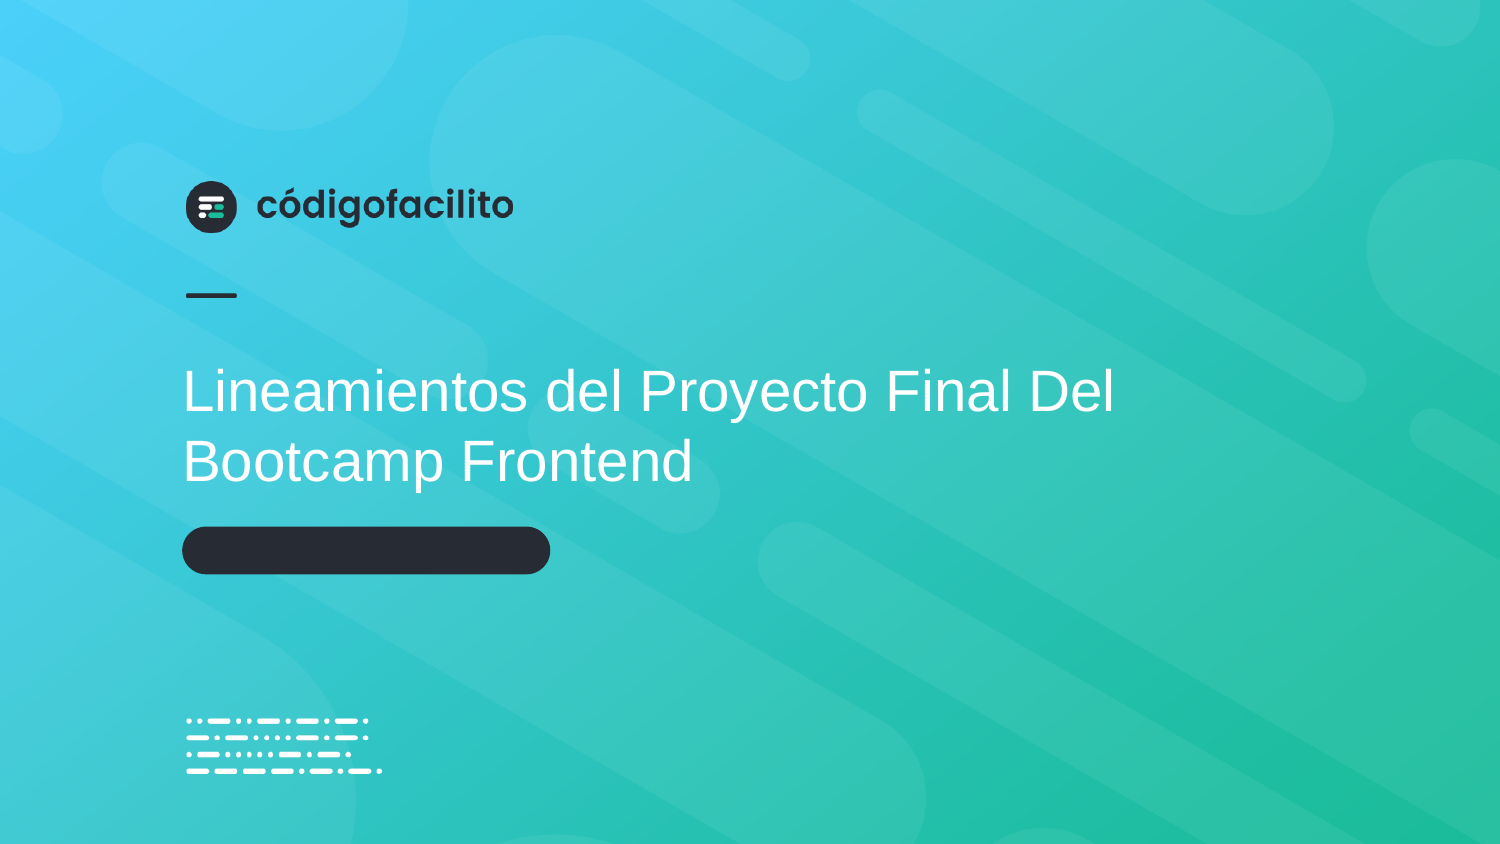

# Lineamientos del Proyecto Final Del Bootcamp Frontend